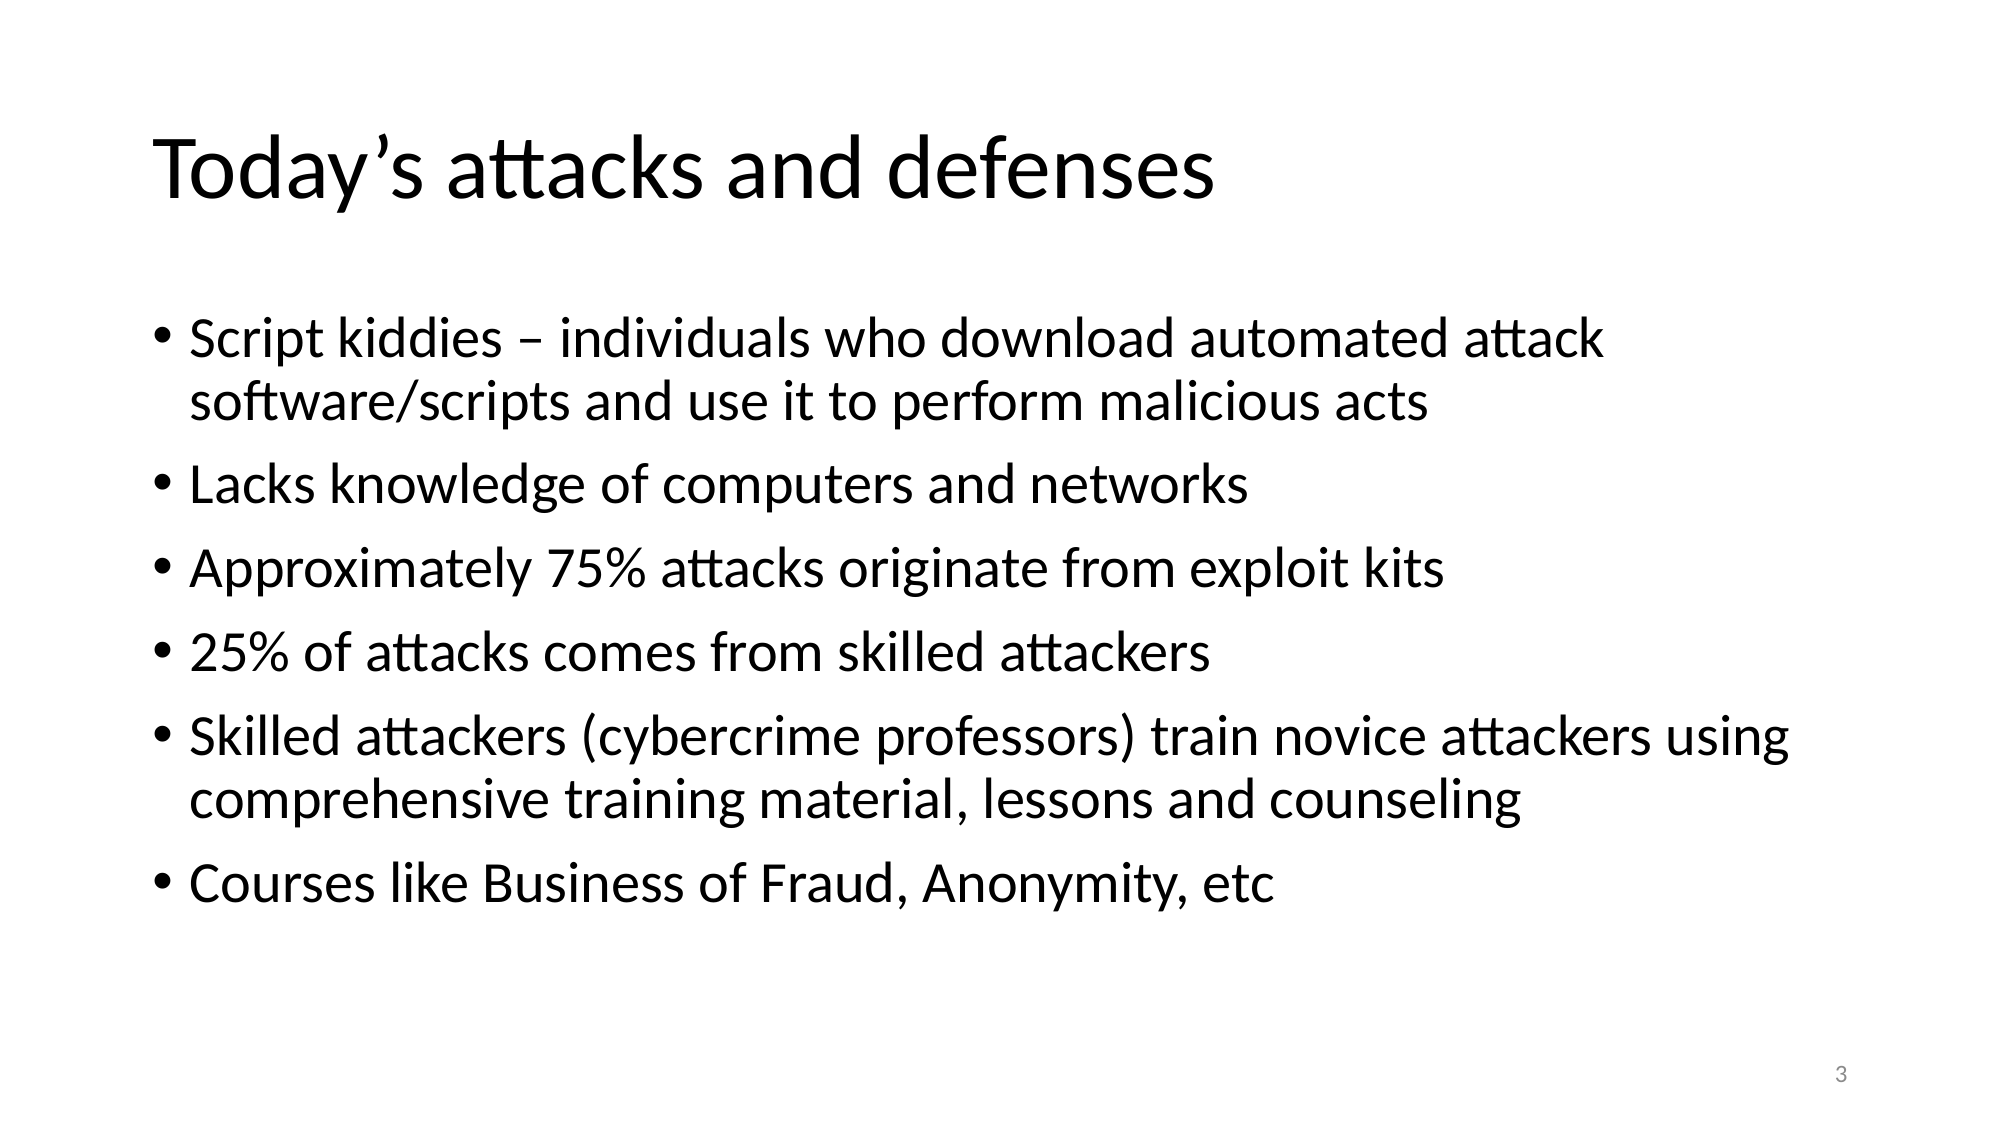

# Today’s attacks and defenses
Script kiddies – individuals who download automated attack software/scripts and use it to perform malicious acts
Lacks knowledge of computers and networks
Approximately 75% attacks originate from exploit kits
25% of attacks comes from skilled attackers
Skilled attackers (cybercrime professors) train novice attackers using comprehensive training material, lessons and counseling
Courses like Business of Fraud, Anonymity, etc

3